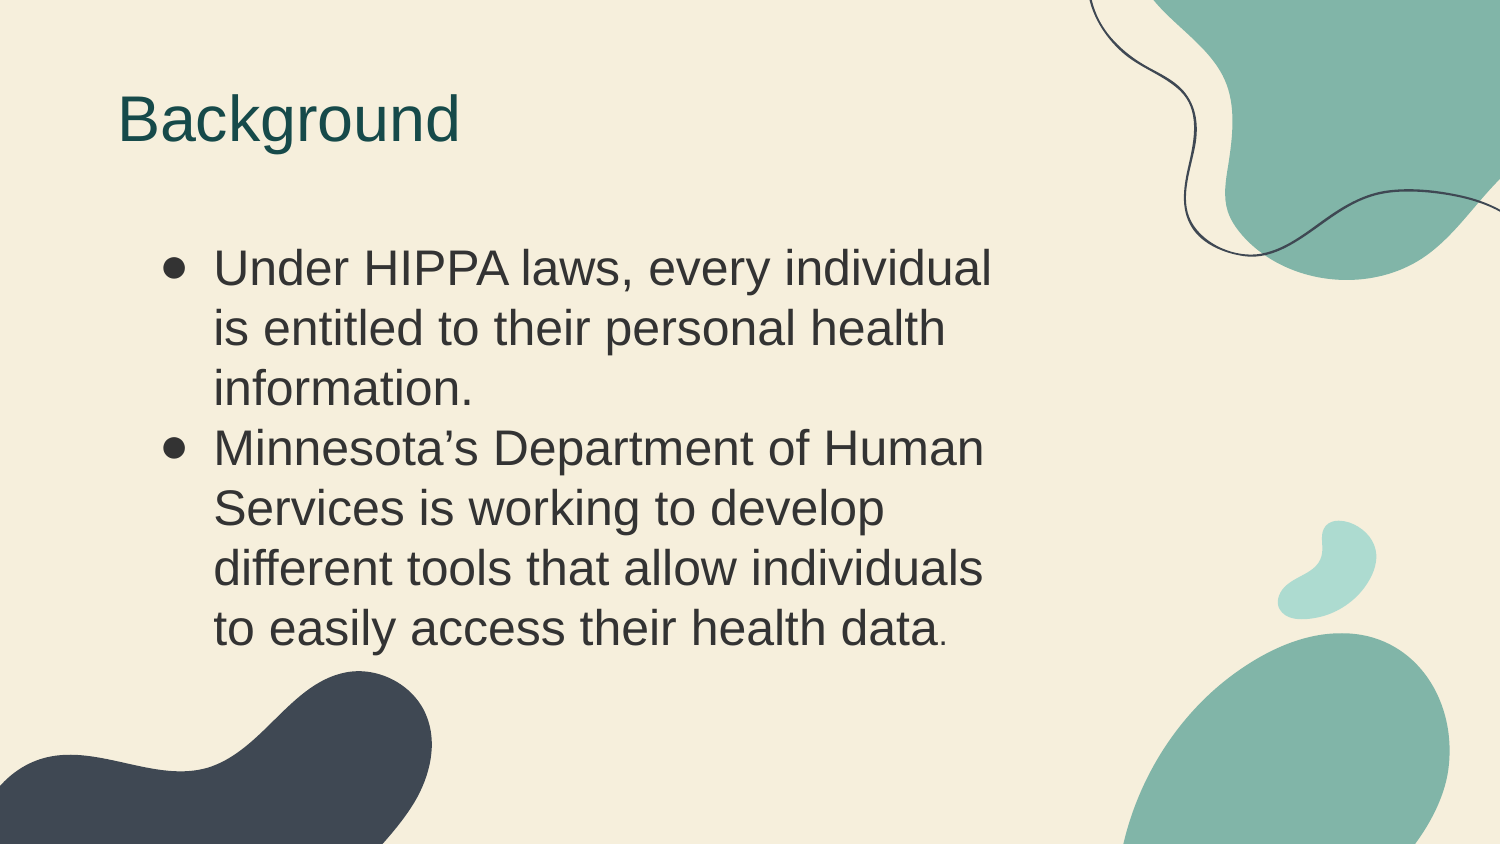

# Background
Under HIPPA laws, every individual is entitled to their personal health information.
Minnesota’s Department of Human Services is working to develop different tools that allow individuals to easily access their health data.